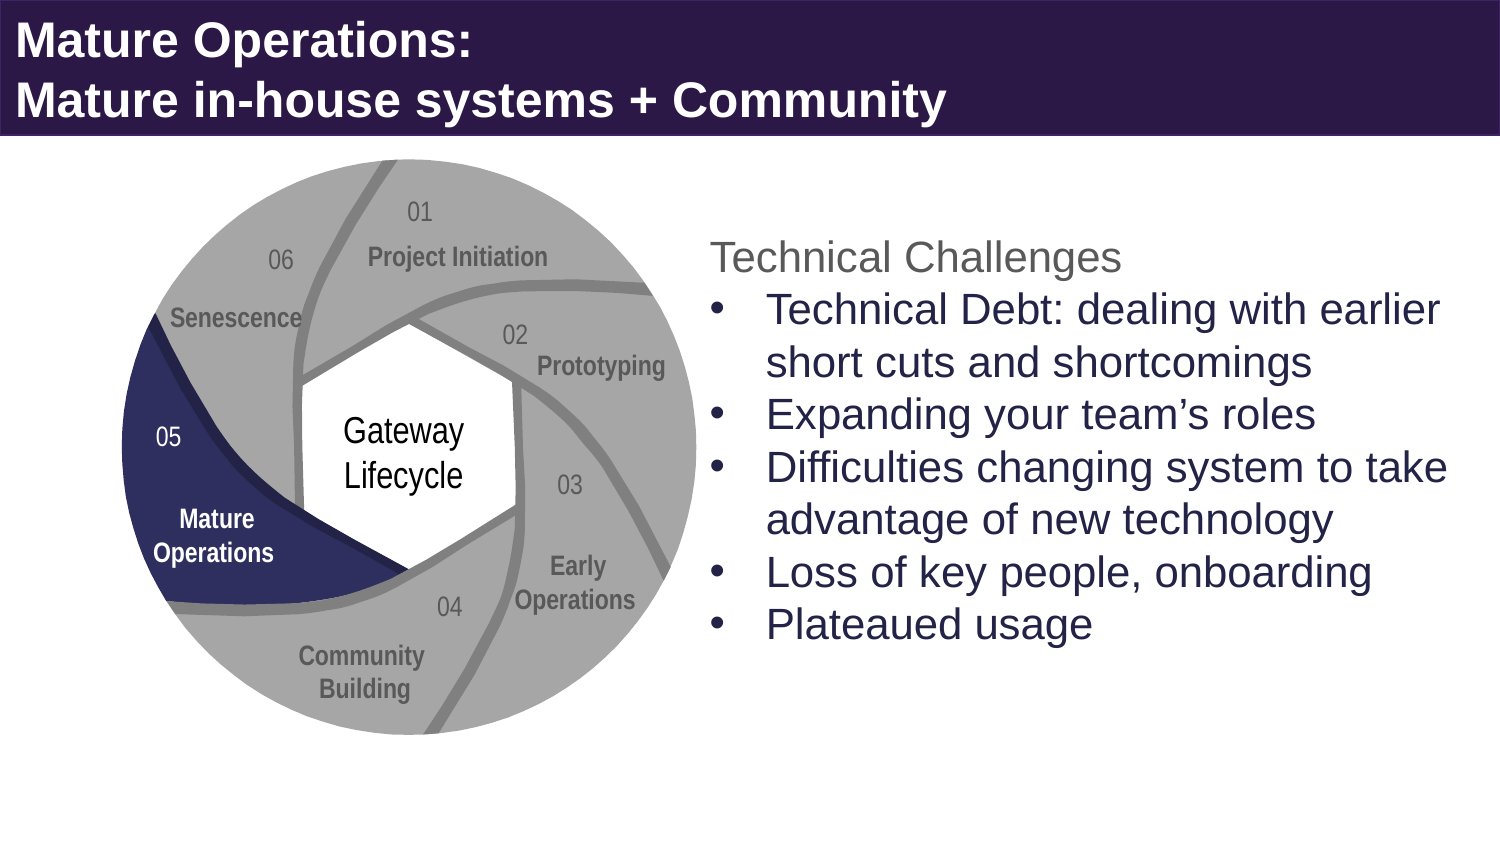

# Mature Operations: Mature in-house systems + Community

01

06

02

05

03

04
Technical Challenges
Technical Debt: dealing with earlier short cuts and shortcomings
Expanding your team’s roles
Difficulties changing system to take advantage of new technology
Loss of key people, onboarding
Plateaued usage
Project Initiation
Senescence
Prototyping
Gateway Lifecycle
Mature Operations
Early Operations
Community
 Building